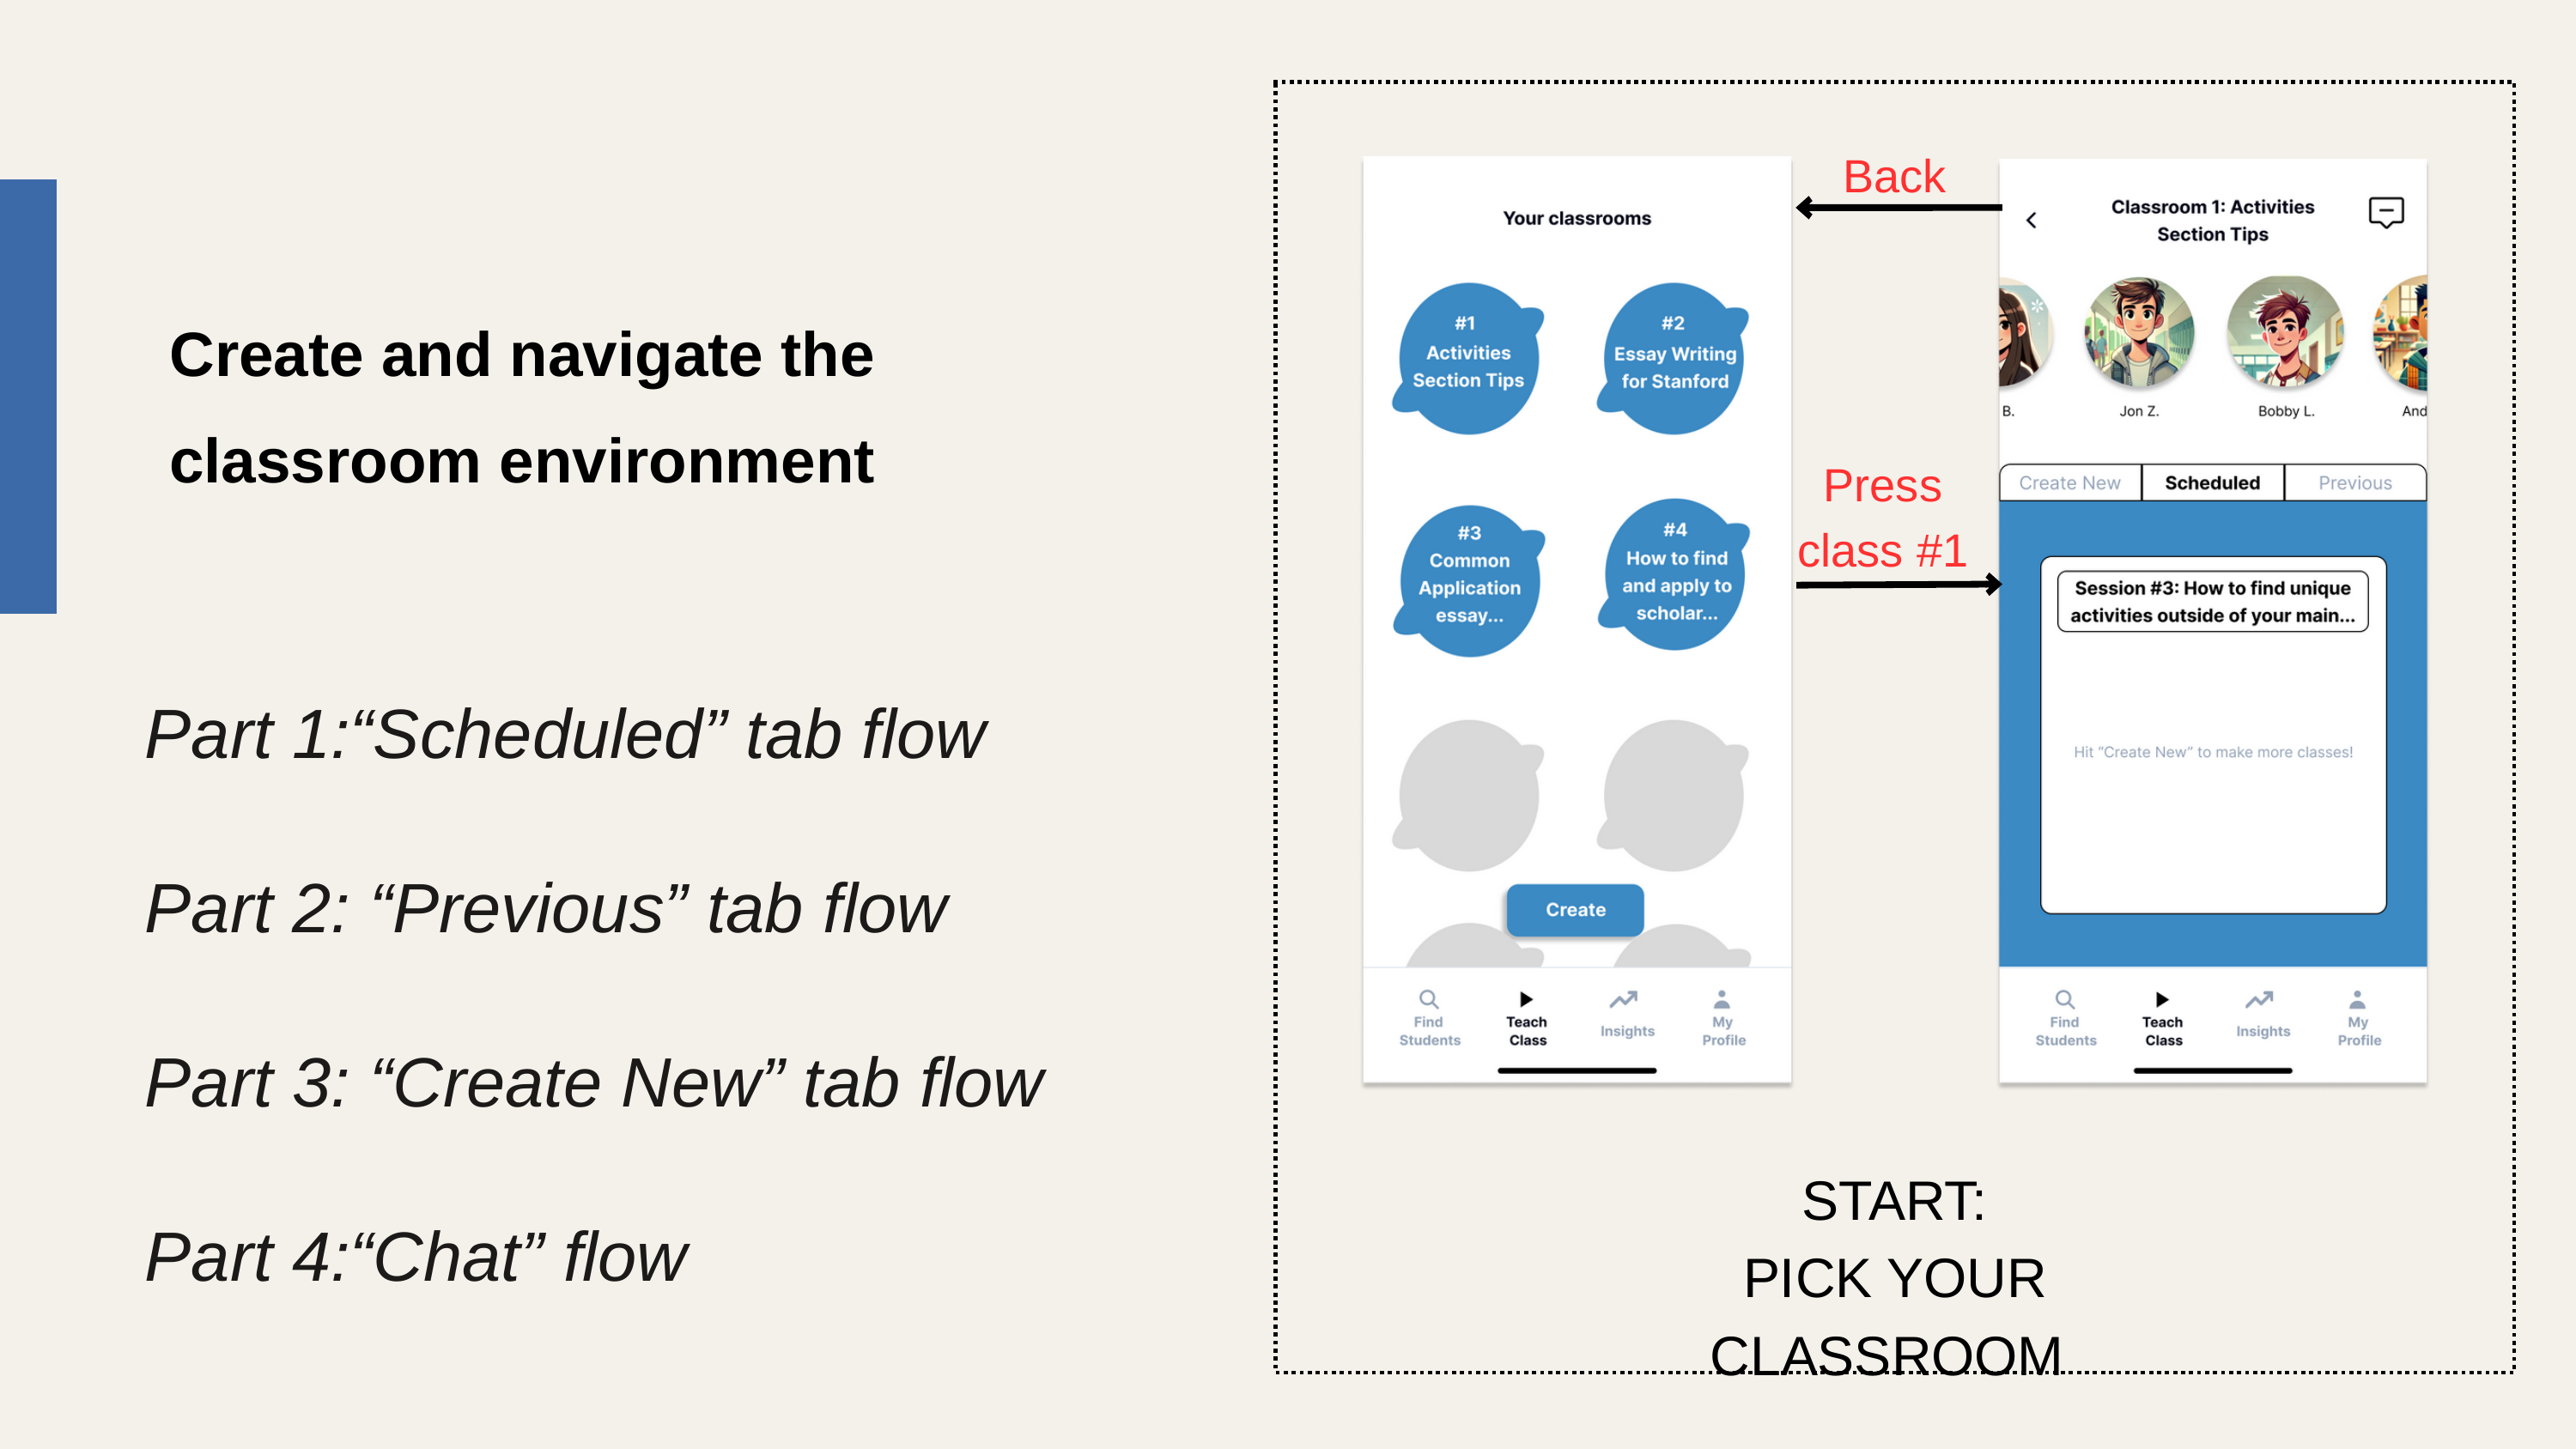

MODERATE
Back

Create and navigate the classroom environment
Press class #1

Part 1:“Scheduled” tab flow
Part 2: “Previous” tab flow
Part 3: “Create New” tab flow
Part 4:“Chat” flow
START:
PICK YOUR CLASSROOM